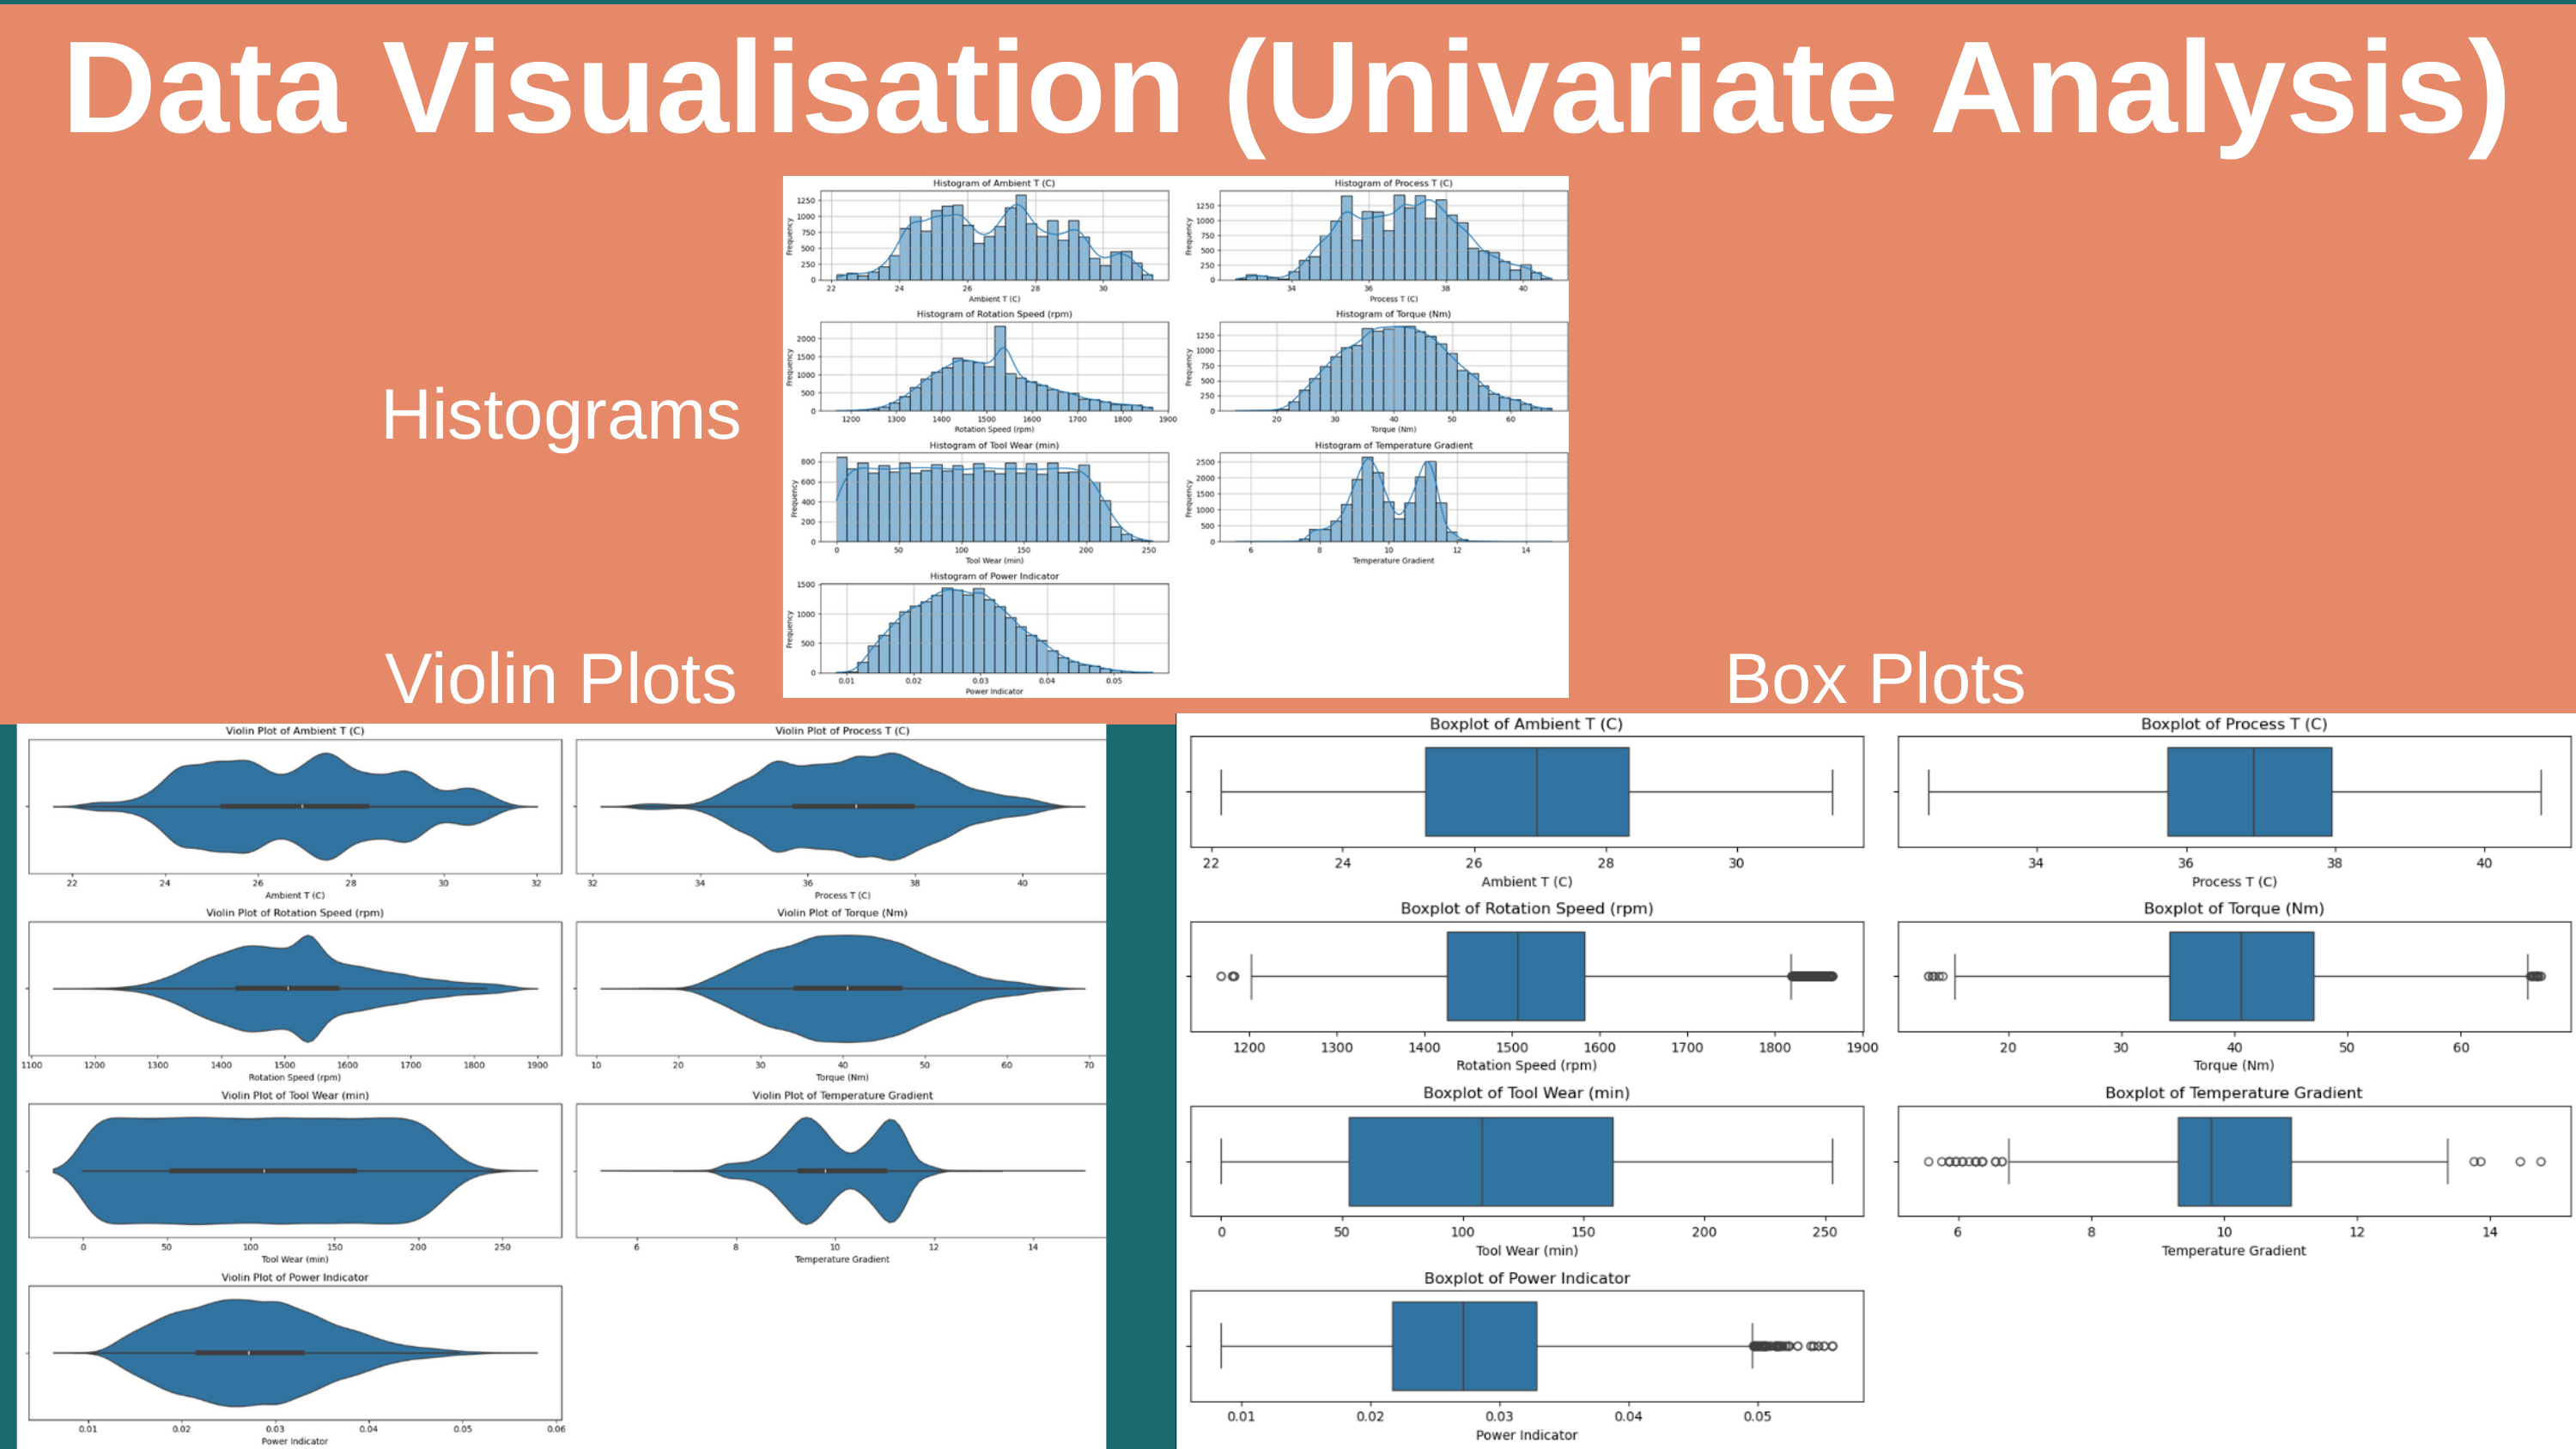

Data Visualisation (Univariate Analysis)

Histograms
Violin Plots
Box Plots